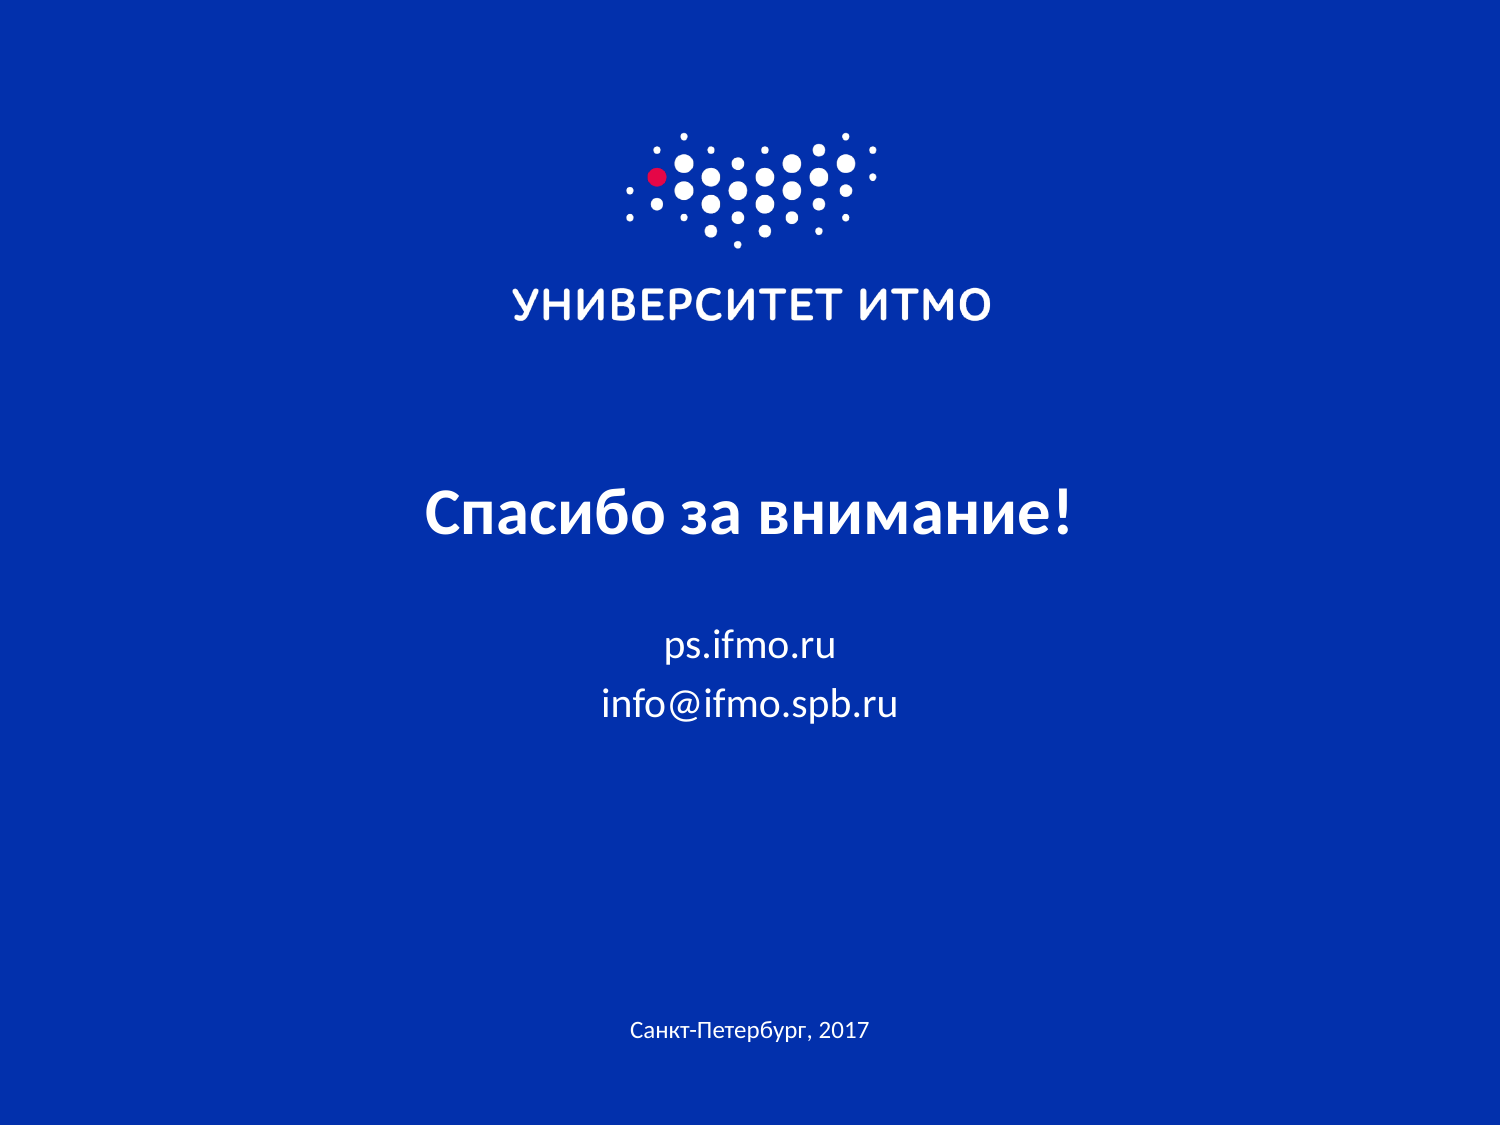

# Спасибо за внимание!
ps.ifmo.ru
info@ifmo.spb.ru
Санкт-Петербург, 2017